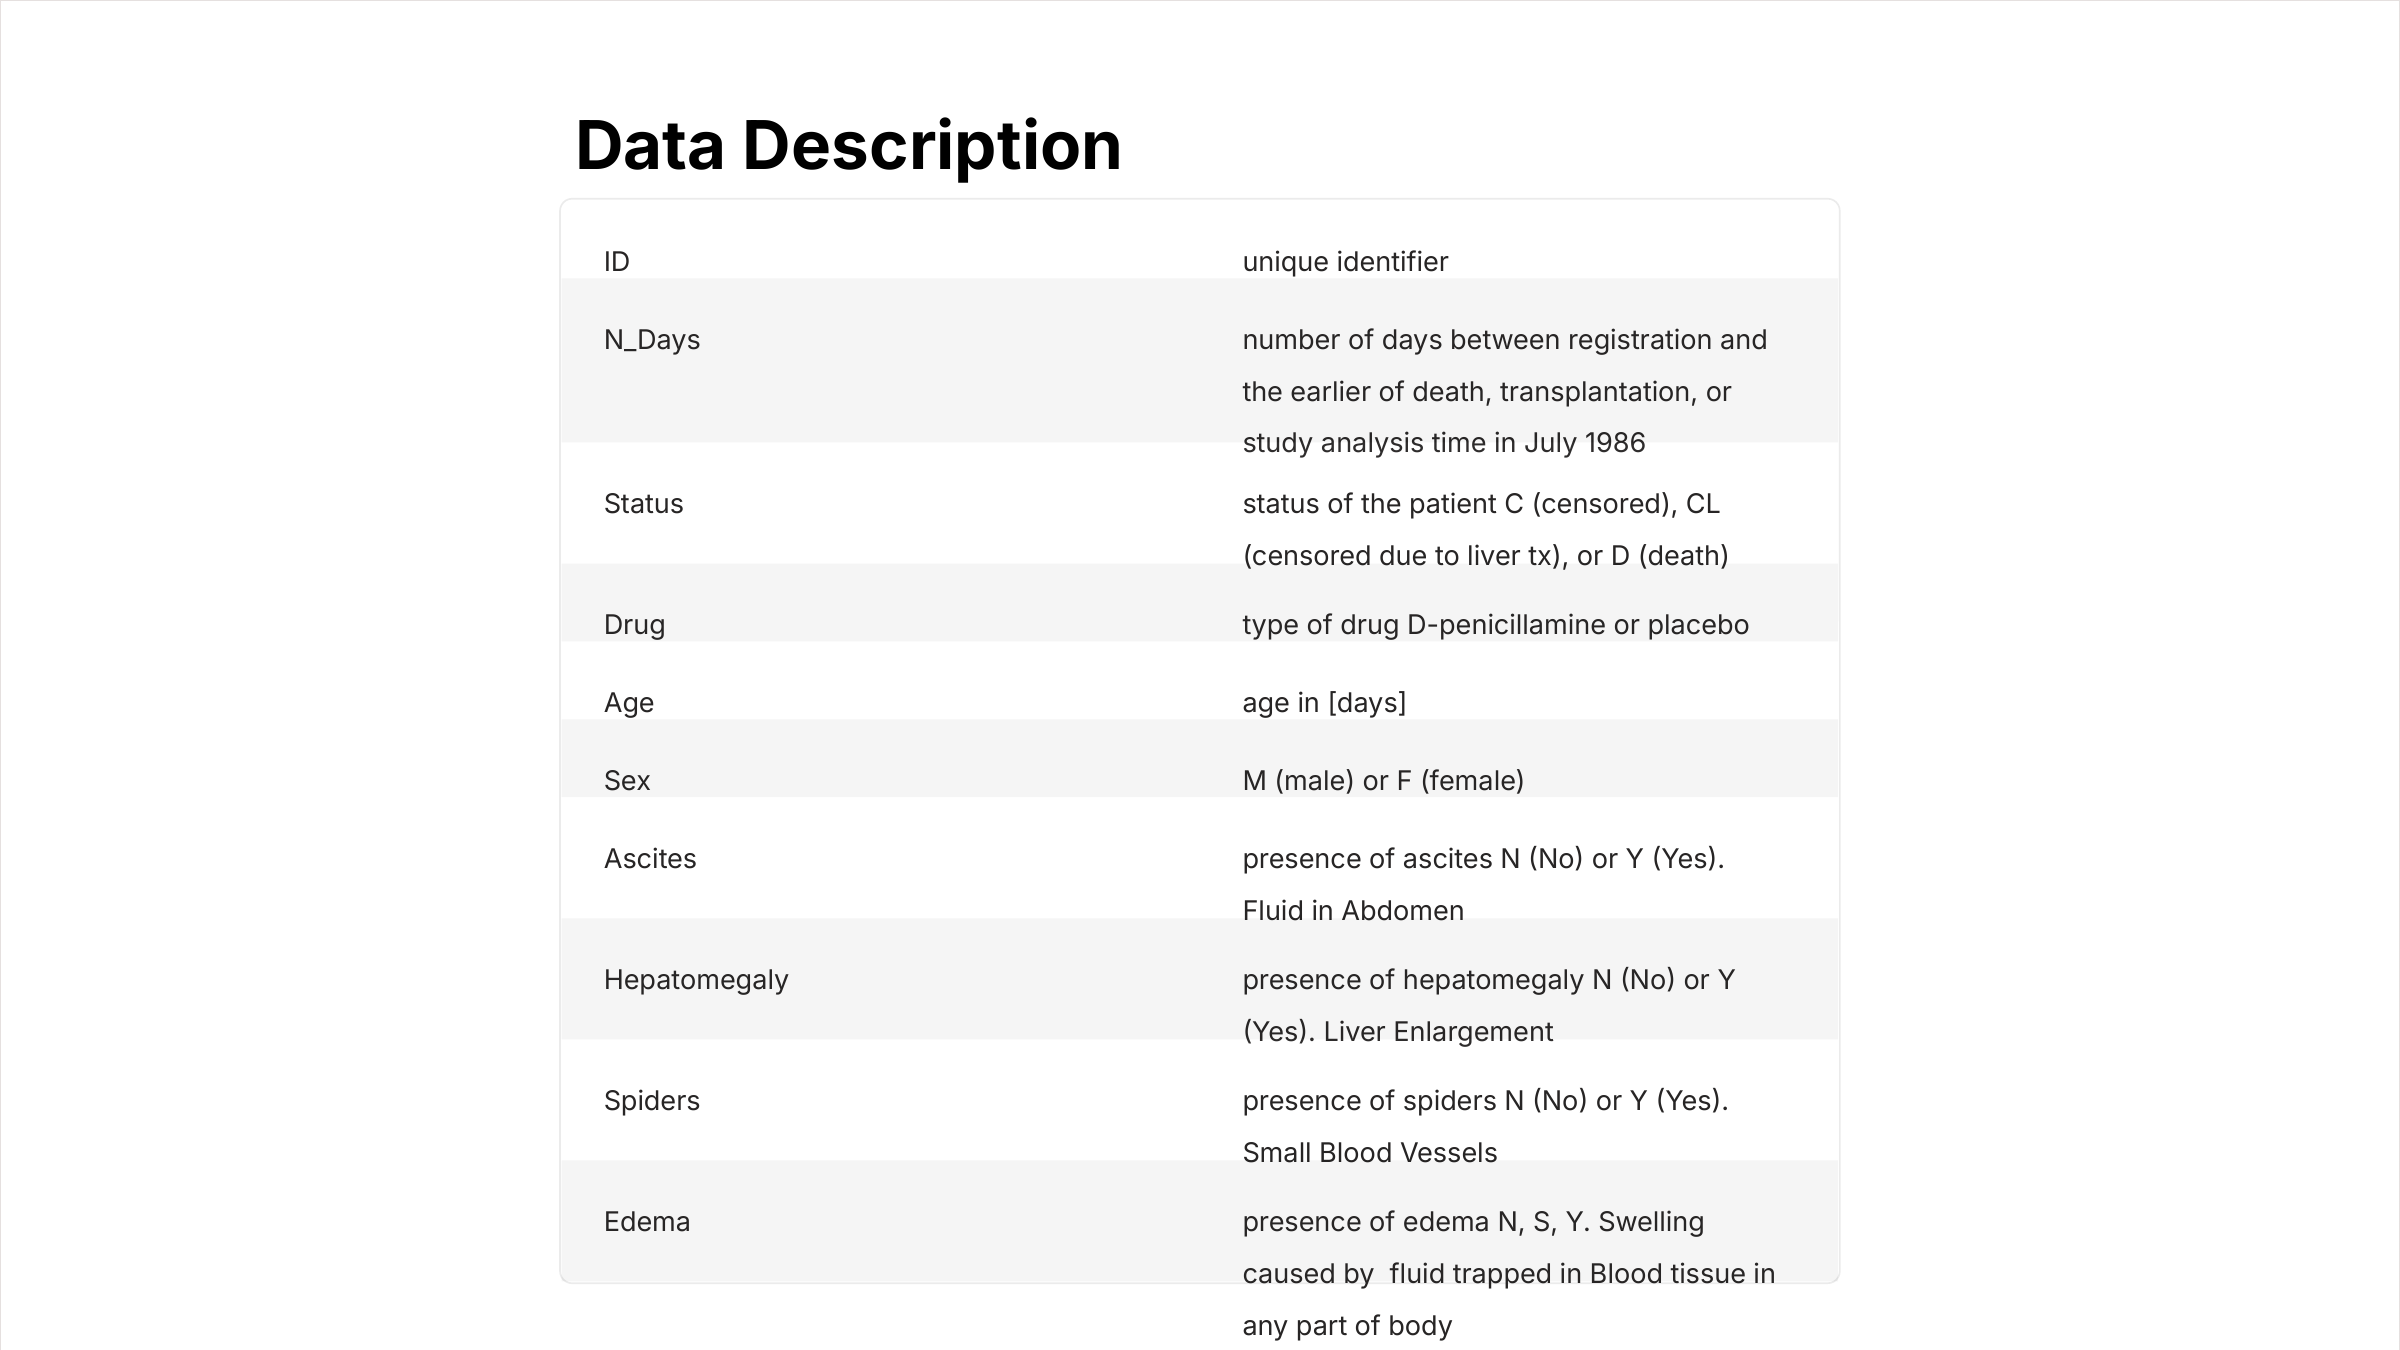

Data Description

ID
unique identifier

N_Days
number of days between registration and the earlier of death, transplantation, or study analysis time in July 1986

Status
status of the patient C (censored), CL (censored due to liver tx), or D (death)

Drug
type of drug D-penicillamine or placebo

Age
age in [days]

Sex
M (male) or F (female)

Ascites
presence of ascites N (No) or Y (Yes).  Fluid in Abdomen

Hepatomegaly
presence of hepatomegaly N (No) or Y (Yes). Liver Enlargement

Spiders
presence of spiders N (No) or Y (Yes). Small Blood Vessels

Edema
presence of edema N, S, Y. Swelling caused by  fluid trapped in Blood tissue in any part of body